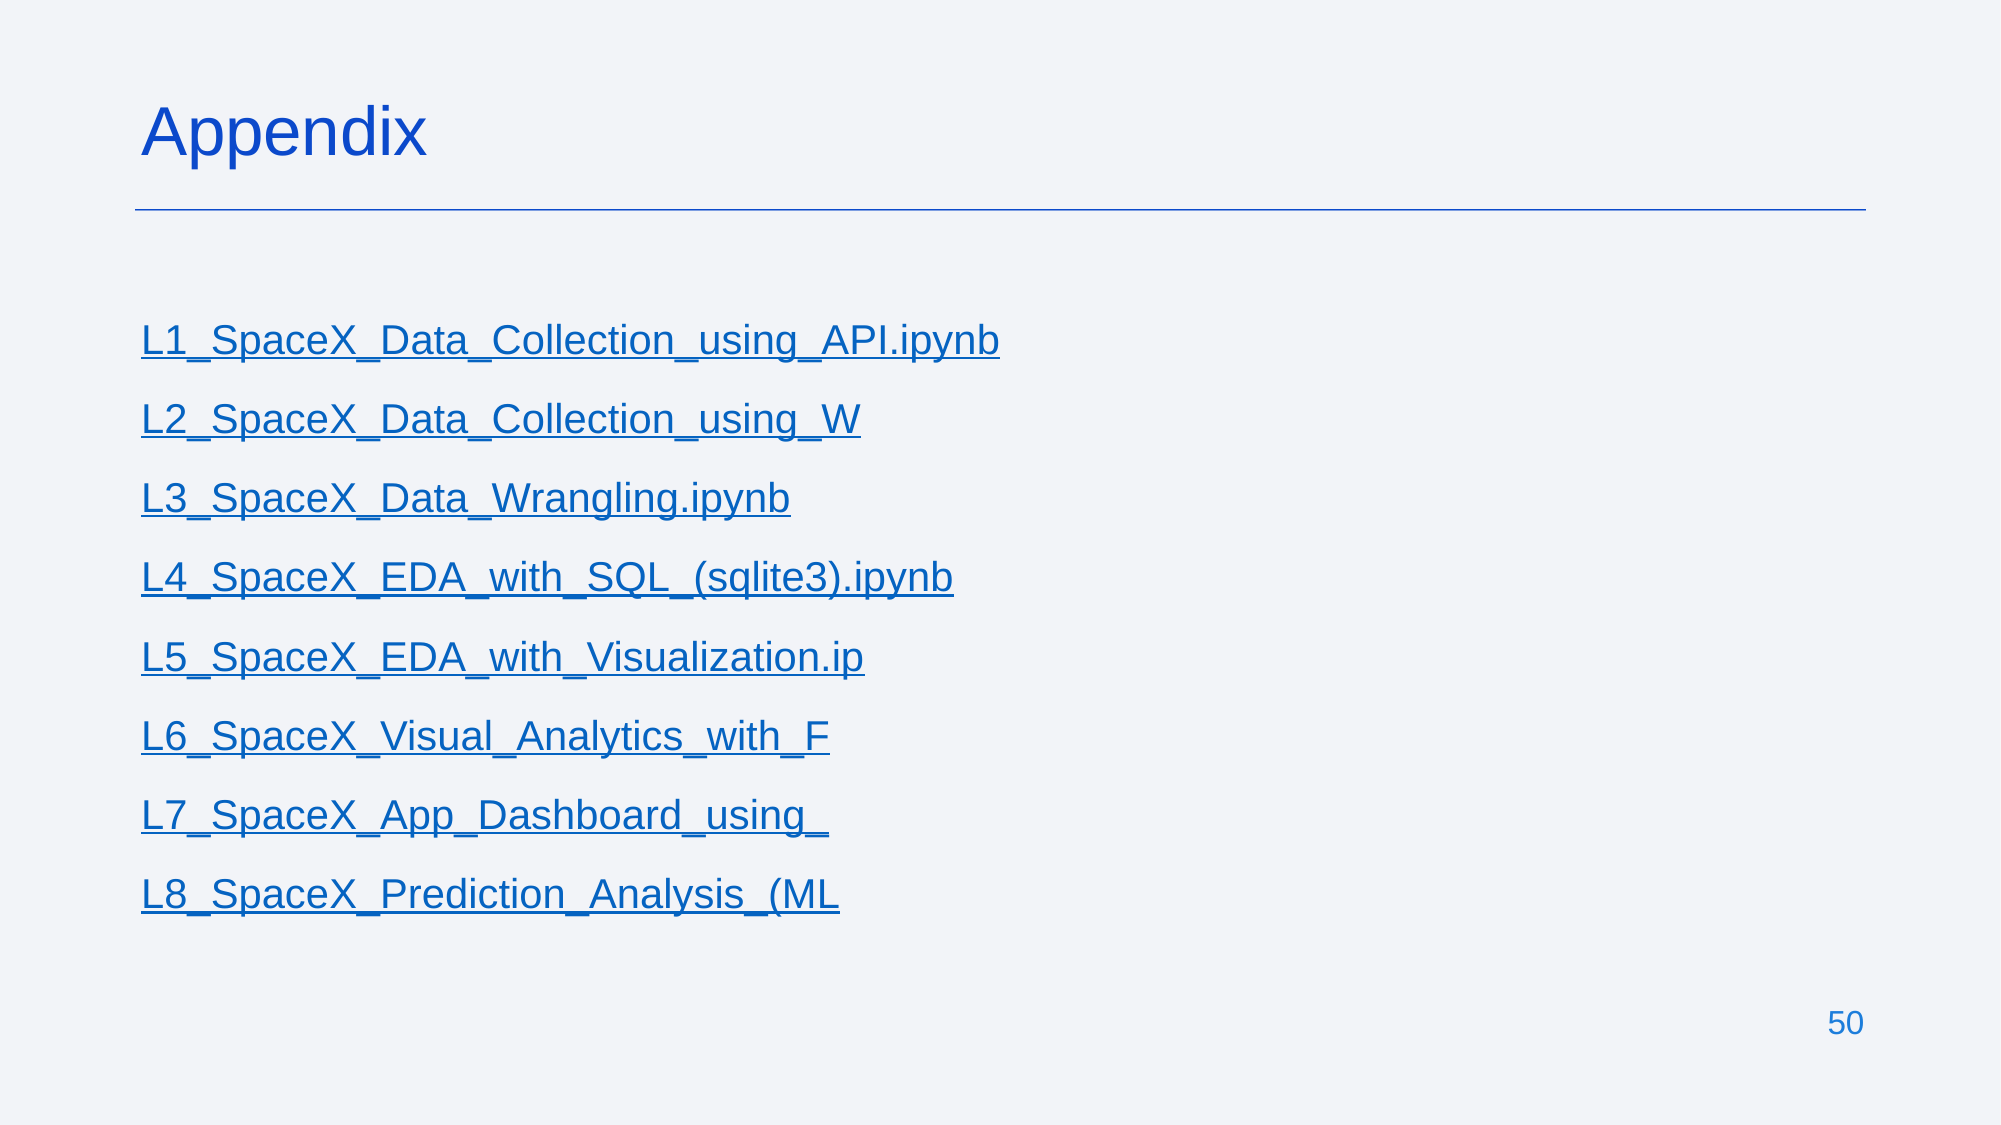

Appendix
L1_SpaceX_Data_Collection_using_API.ipynb
L2_SpaceX_Data_Collection_using_W
L3_SpaceX_Data_Wrangling.ipynb
L4_SpaceX_EDA_with_SQL_(sqlite3).ipynb
L5_SpaceX_EDA_with_Visualization.ip
L6_SpaceX_Visual_Analytics_with_F
L7_SpaceX_App_Dashboard_using_
L8_SpaceX_Prediction_Analysis_(ML
50